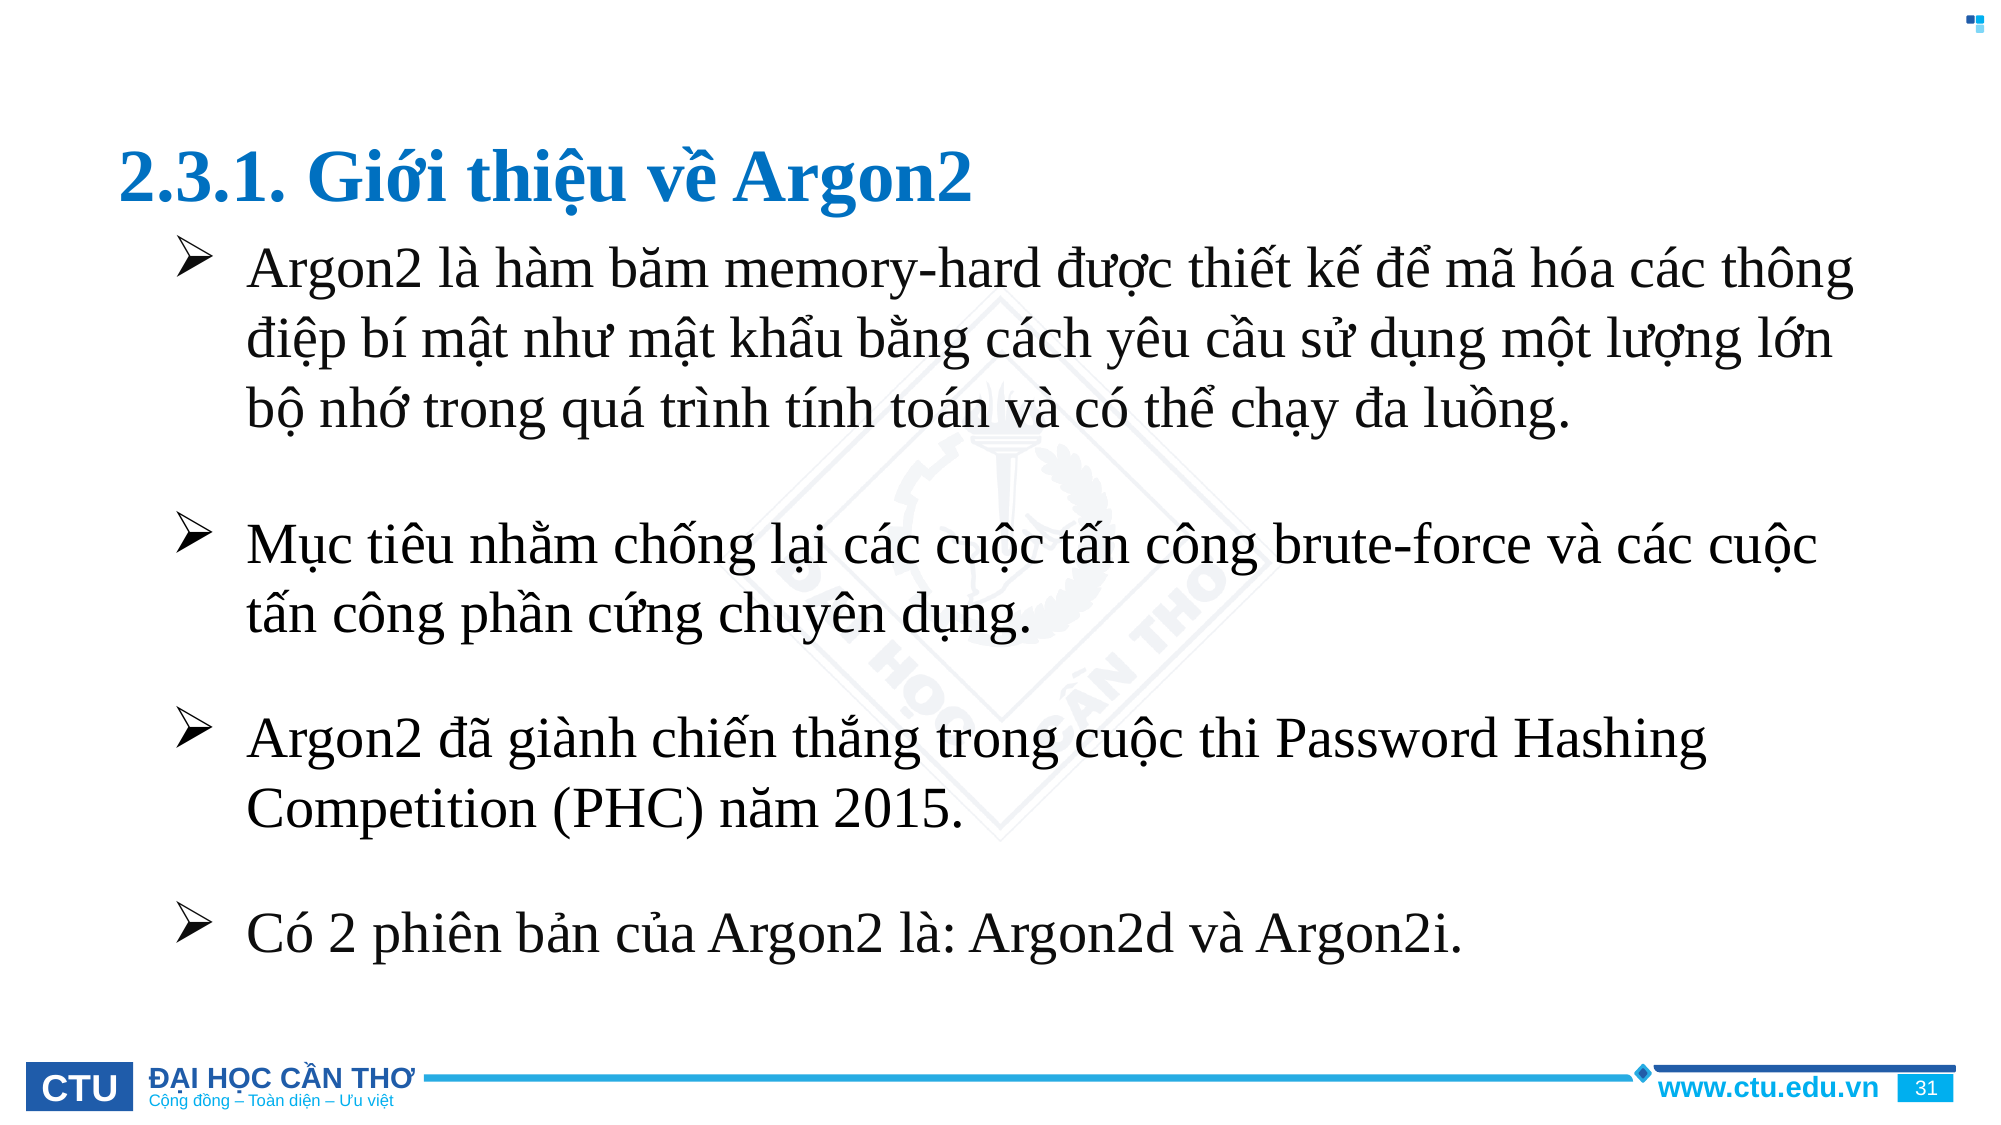

2.3.1. Giới thiệu về Argon2
Argon2 là hàm băm memory-hard được thiết kế để mã hóa các thông điệp bí mật như mật khẩu bằng cách yêu cầu sử dụng một lượng lớn bộ nhớ trong quá trình tính toán và có thể chạy đa luồng.

Mục tiêu nhằm chống lại các cuộc tấn công brute-force và các cuộc tấn công phần cứng chuyên dụng.
Argon2 đã giành chiến thắng trong cuộc thi Password Hashing Competition (PHC) năm 2015.
Có 2 phiên bản của Argon2 là: Argon2d và Argon2i.